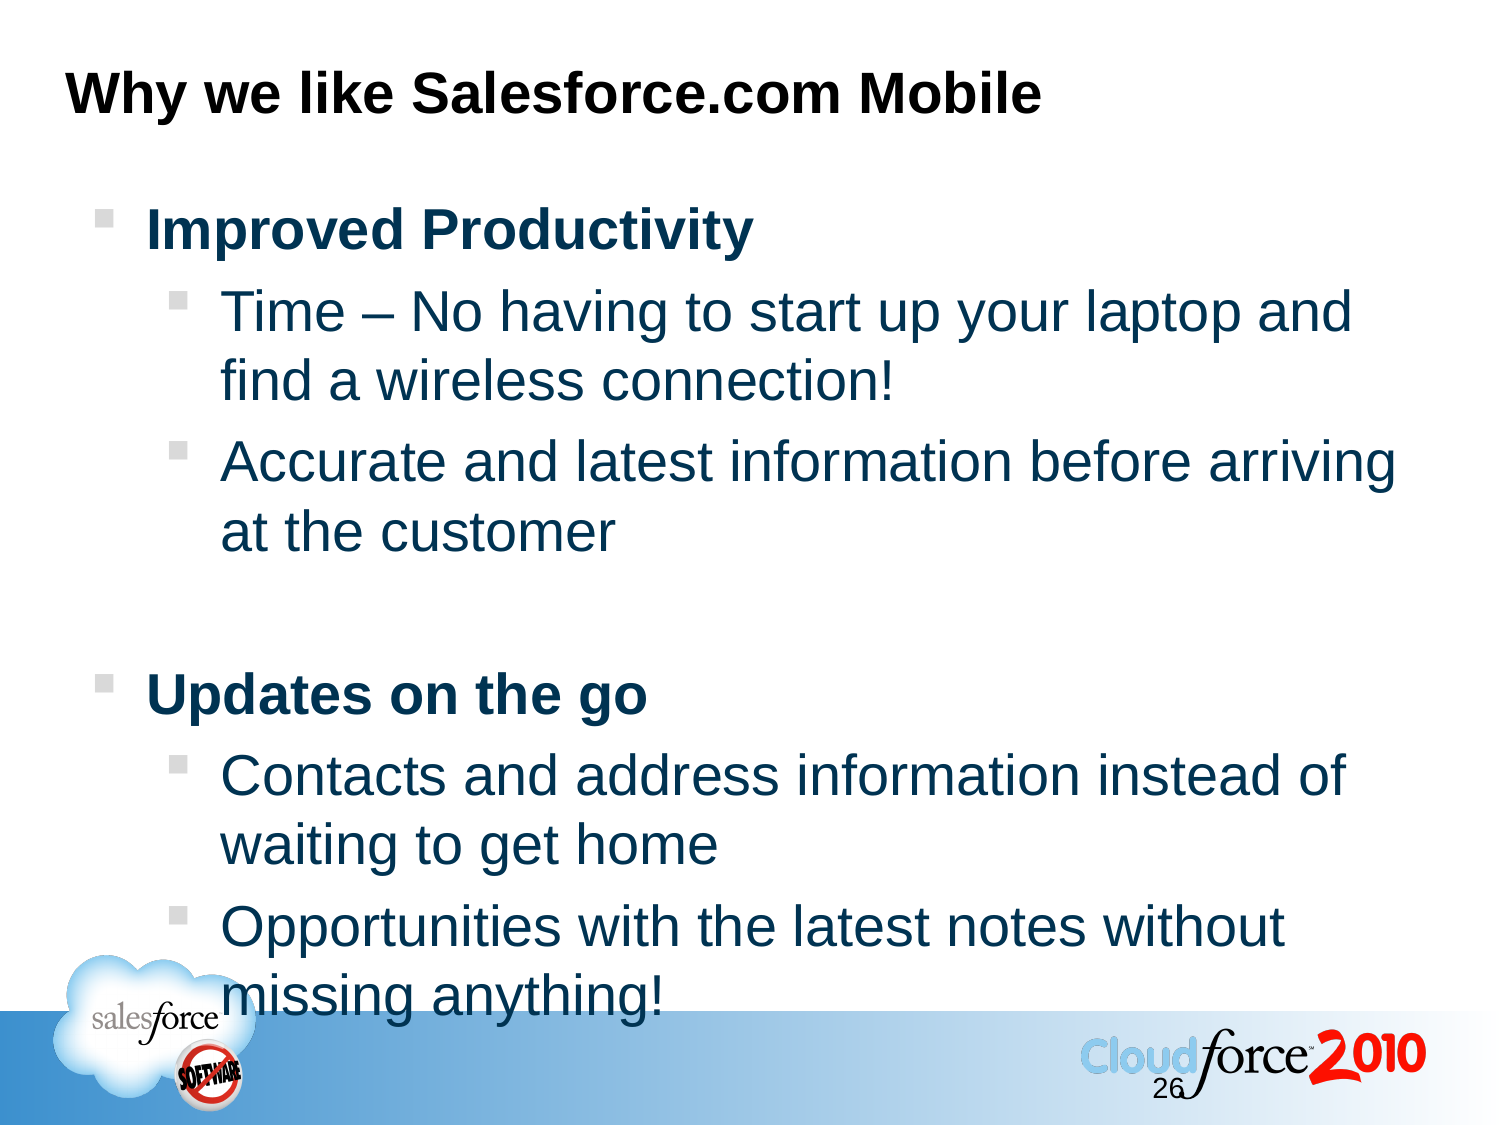

# Why we like Salesforce.com Mobile

Improved Productivity
Time – No having to start up your laptop and find a wireless connection!
Accurate and latest information before arriving at the customer

Updates on the go
Contacts and address information instead of waiting to get home
Opportunities with the latest notes without missing anything!

26